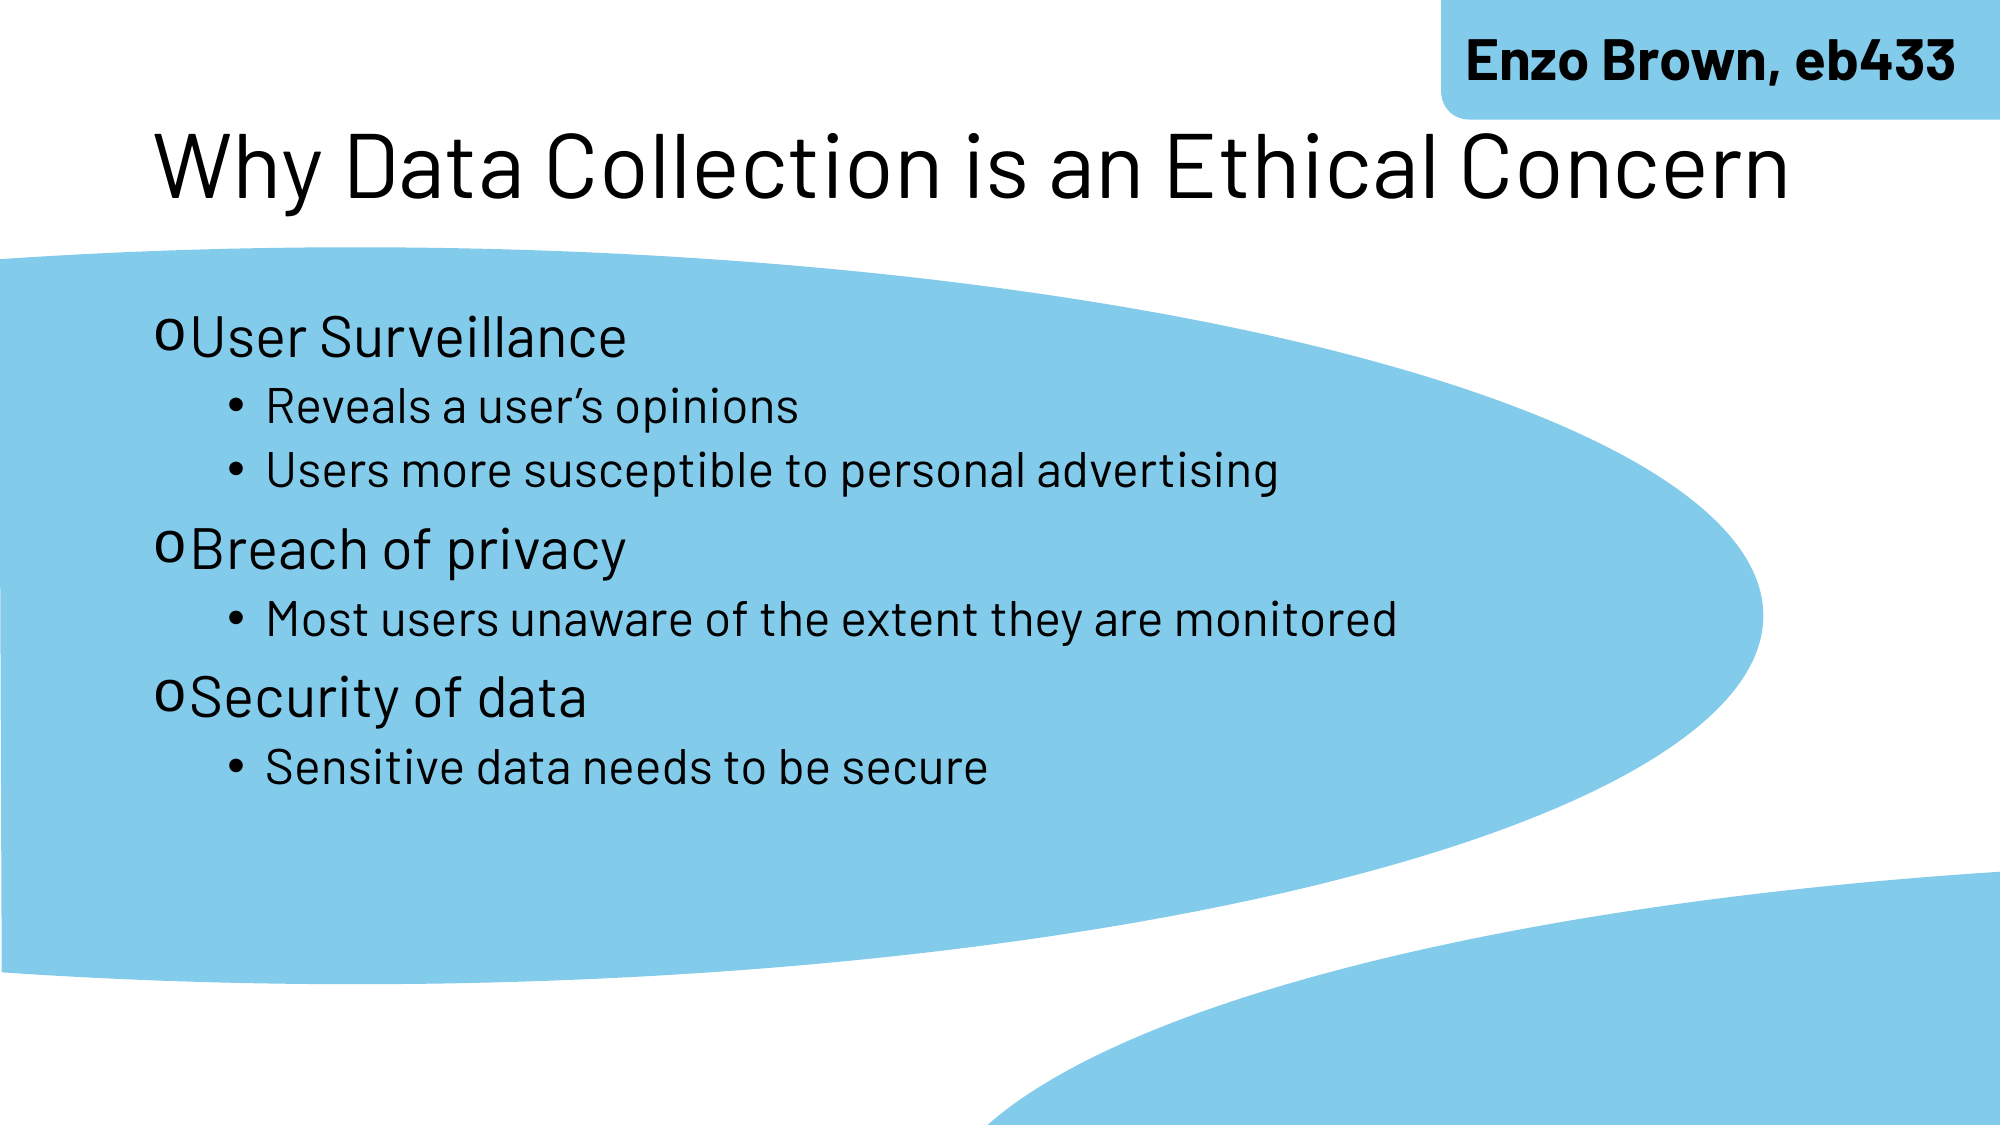

Enzo Brown, eb433
# Why Data Collection is an Ethical Concern

User Surveillance
Reveals a user’s opinions
Users more susceptible to personal advertising
Breach of privacy
Most users unaware of the extent they are monitored
Security of data
Sensitive data needs to be secure